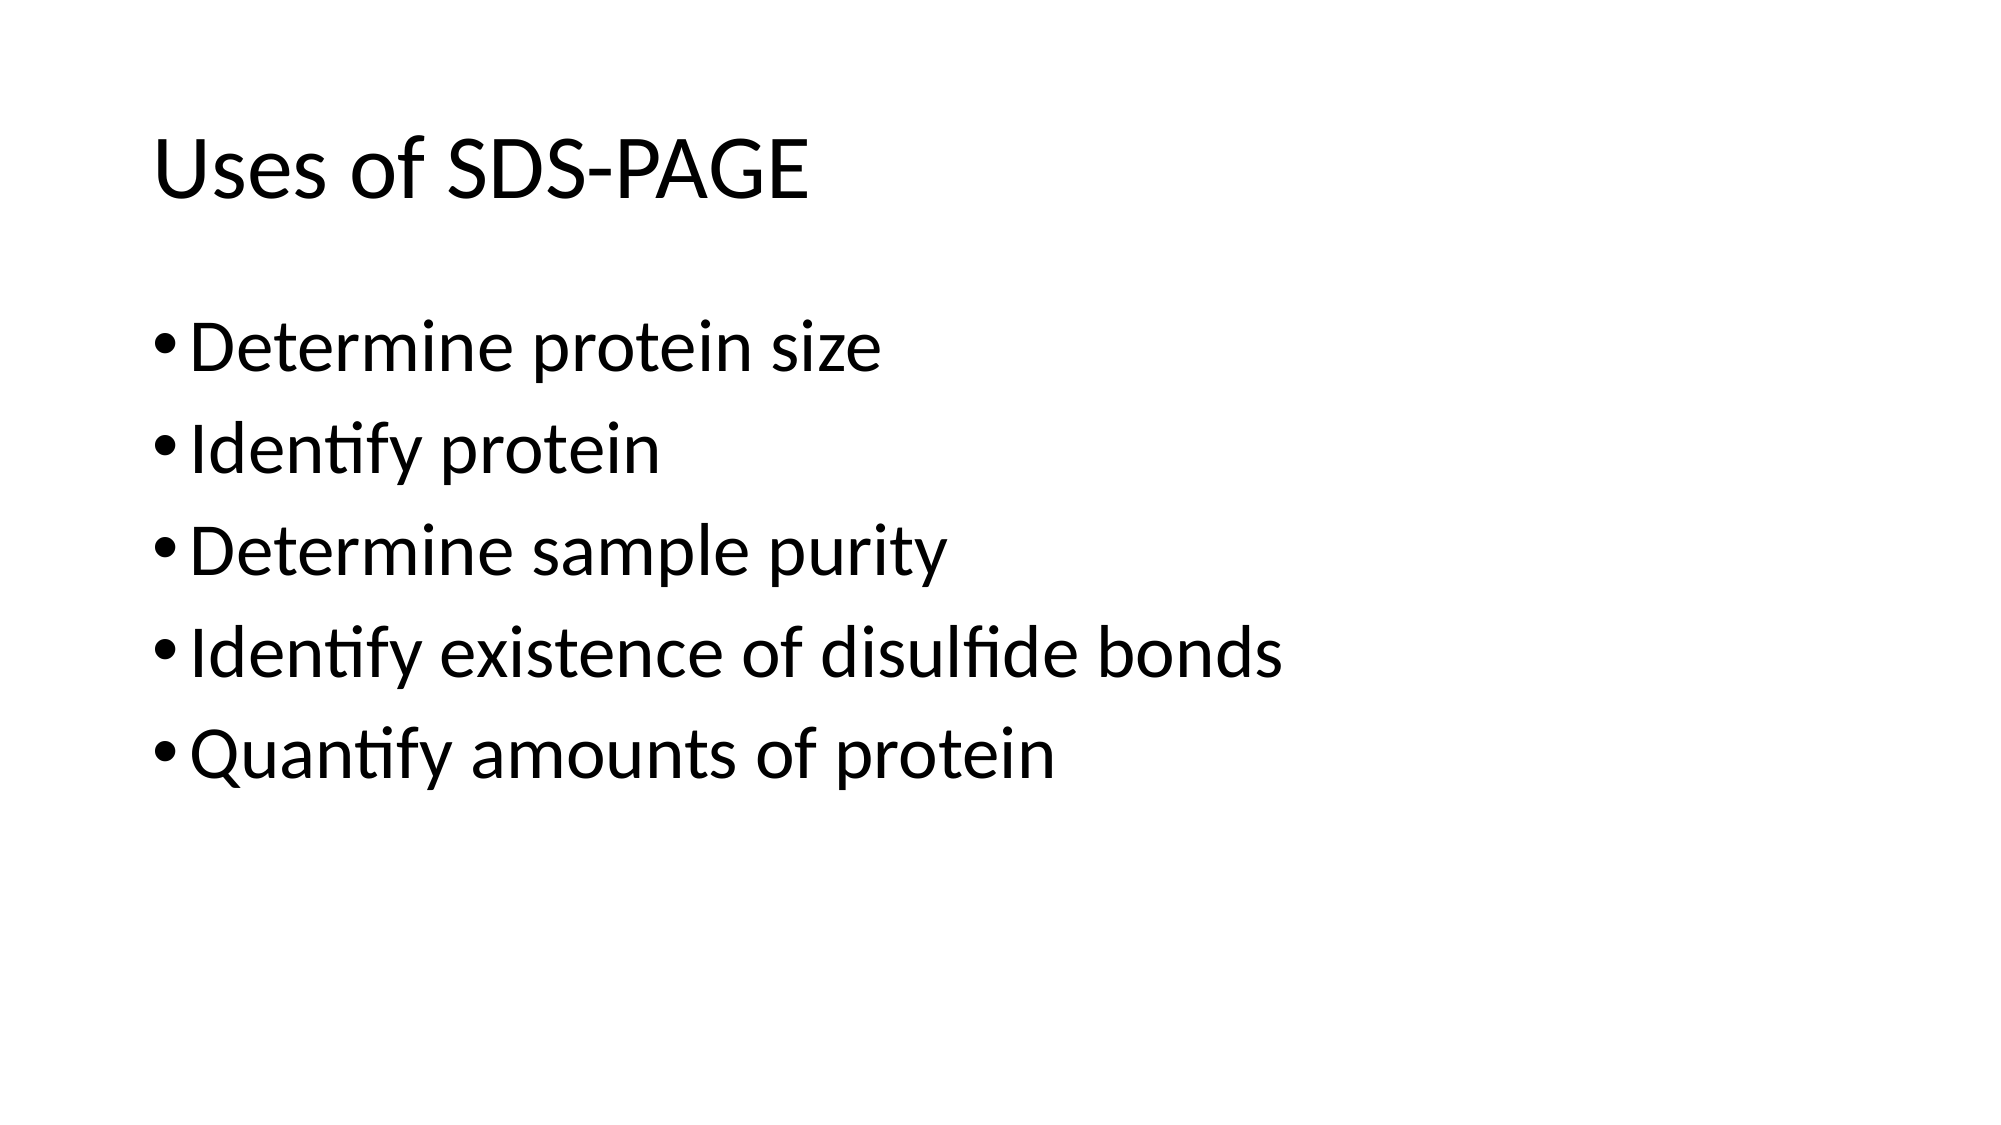

# Uses of SDS-PAGE
Determine protein size
Identify protein
Determine sample purity
Identify existence of disulfide bonds
Quantify amounts of protein